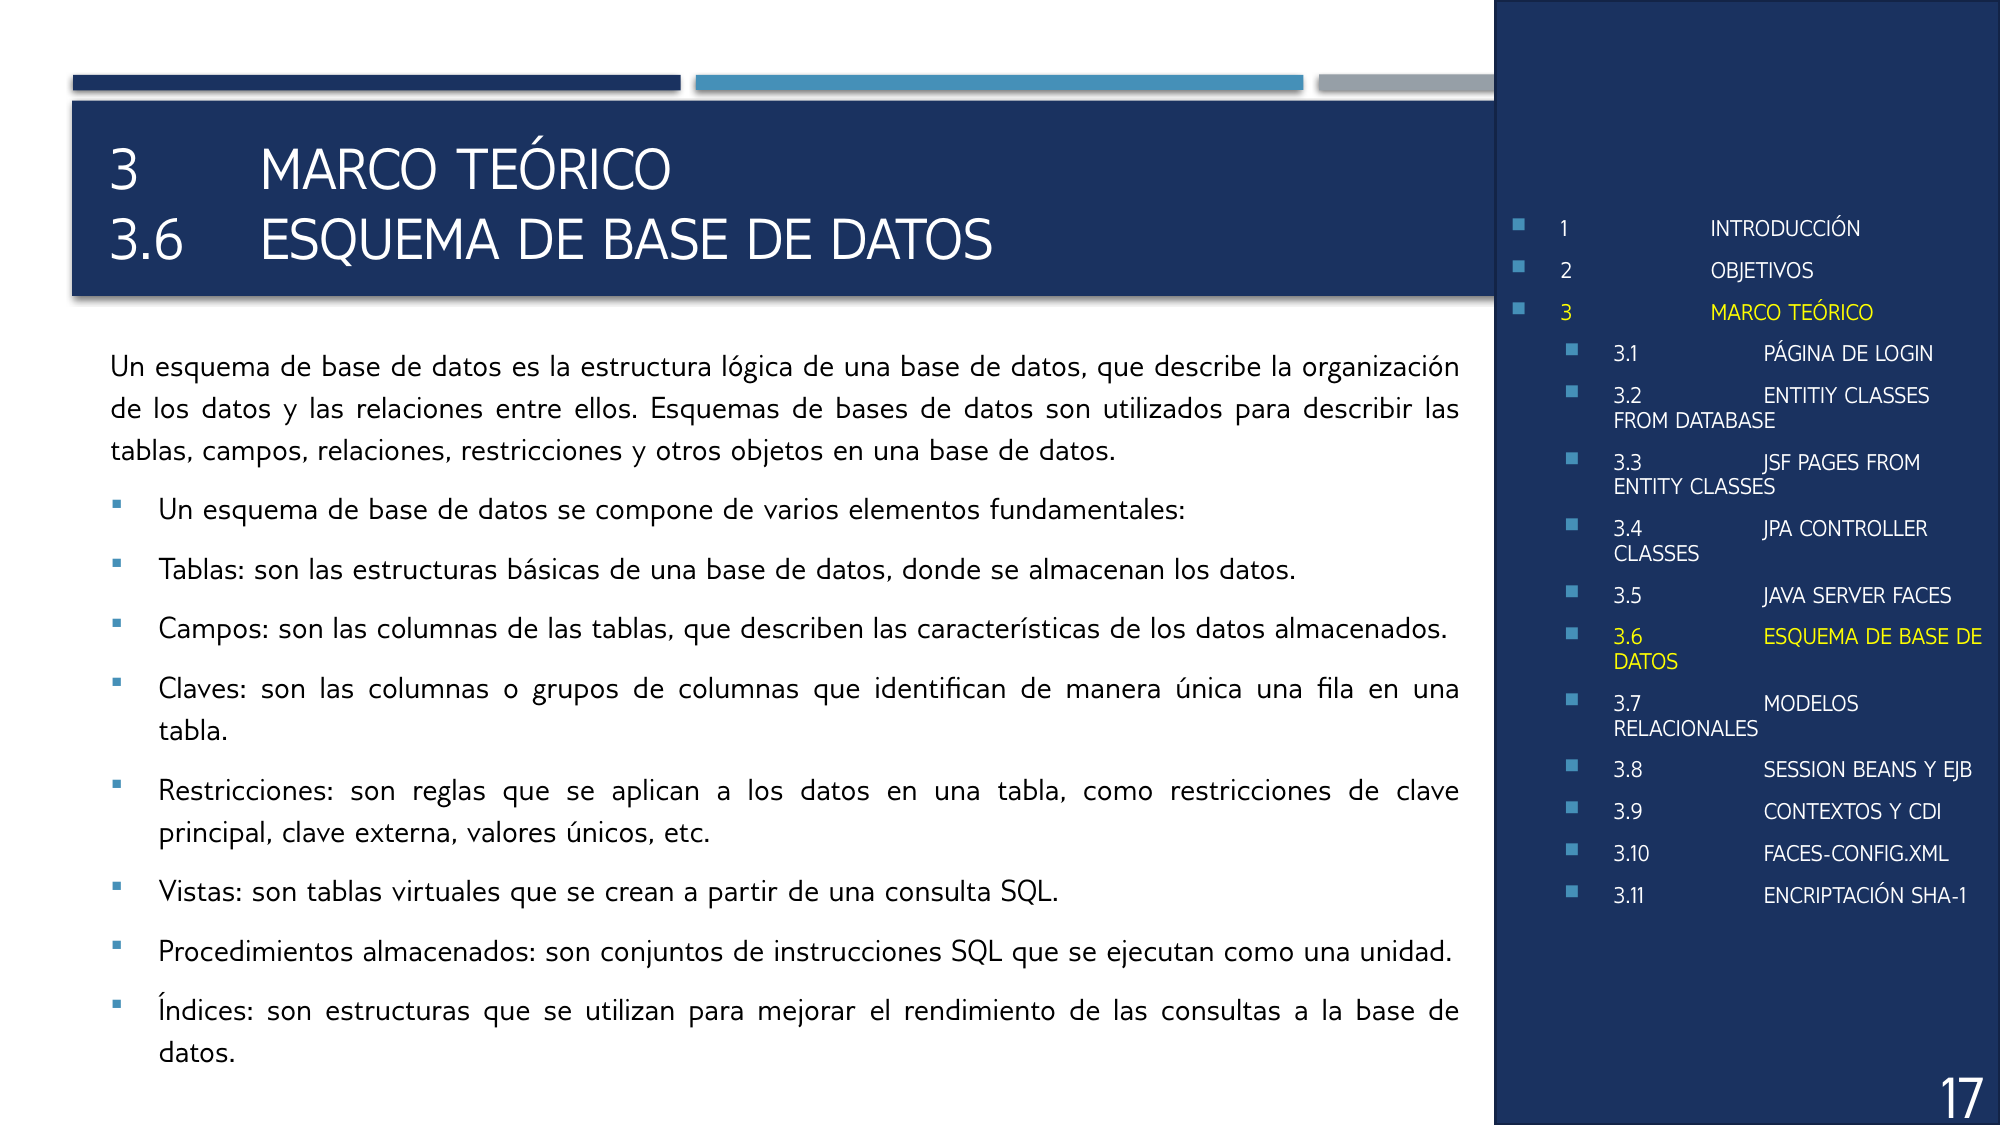

1	INTRODUCCIÓN
2	OBJETIVOS
3	MARCO TEÓRICO
3.1	PÁGINA DE LOGIN
3.2	ENTITIY CLASSES FROM DATABASE
3.3	JSF PAGES FROM ENTITY CLASSES
3.4	JPA CONTROLLER CLASSES
3.5	JAVA SERVER FACES
3.6	ESQUEMA DE BASE DE DATOS
3.7	MODELOS RELACIONALES
3.8	SESSION BEANS Y EJB
3.9	CONTEXTOS Y CDI
3.10	FACES-CONFIG.XML
3.11	ENCRIPTACIÓN SHA-1
# 3	MARCO TEÓRICO 3.6	ESQUEMA DE BASE DE DATOS
Un esquema de base de datos es la estructura lógica de una base de datos, que describe la organización de los datos y las relaciones entre ellos. Esquemas de bases de datos son utilizados para describir las tablas, campos, relaciones, restricciones y otros objetos en una base de datos.
Un esquema de base de datos se compone de varios elementos fundamentales:
Tablas: son las estructuras básicas de una base de datos, donde se almacenan los datos.
Campos: son las columnas de las tablas, que describen las características de los datos almacenados.
Claves: son las columnas o grupos de columnas que identifican de manera única una fila en una tabla.
Restricciones: son reglas que se aplican a los datos en una tabla, como restricciones de clave principal, clave externa, valores únicos, etc.
Vistas: son tablas virtuales que se crean a partir de una consulta SQL.
Procedimientos almacenados: son conjuntos de instrucciones SQL que se ejecutan como una unidad.
Índices: son estructuras que se utilizan para mejorar el rendimiento de las consultas a la base de datos.
17